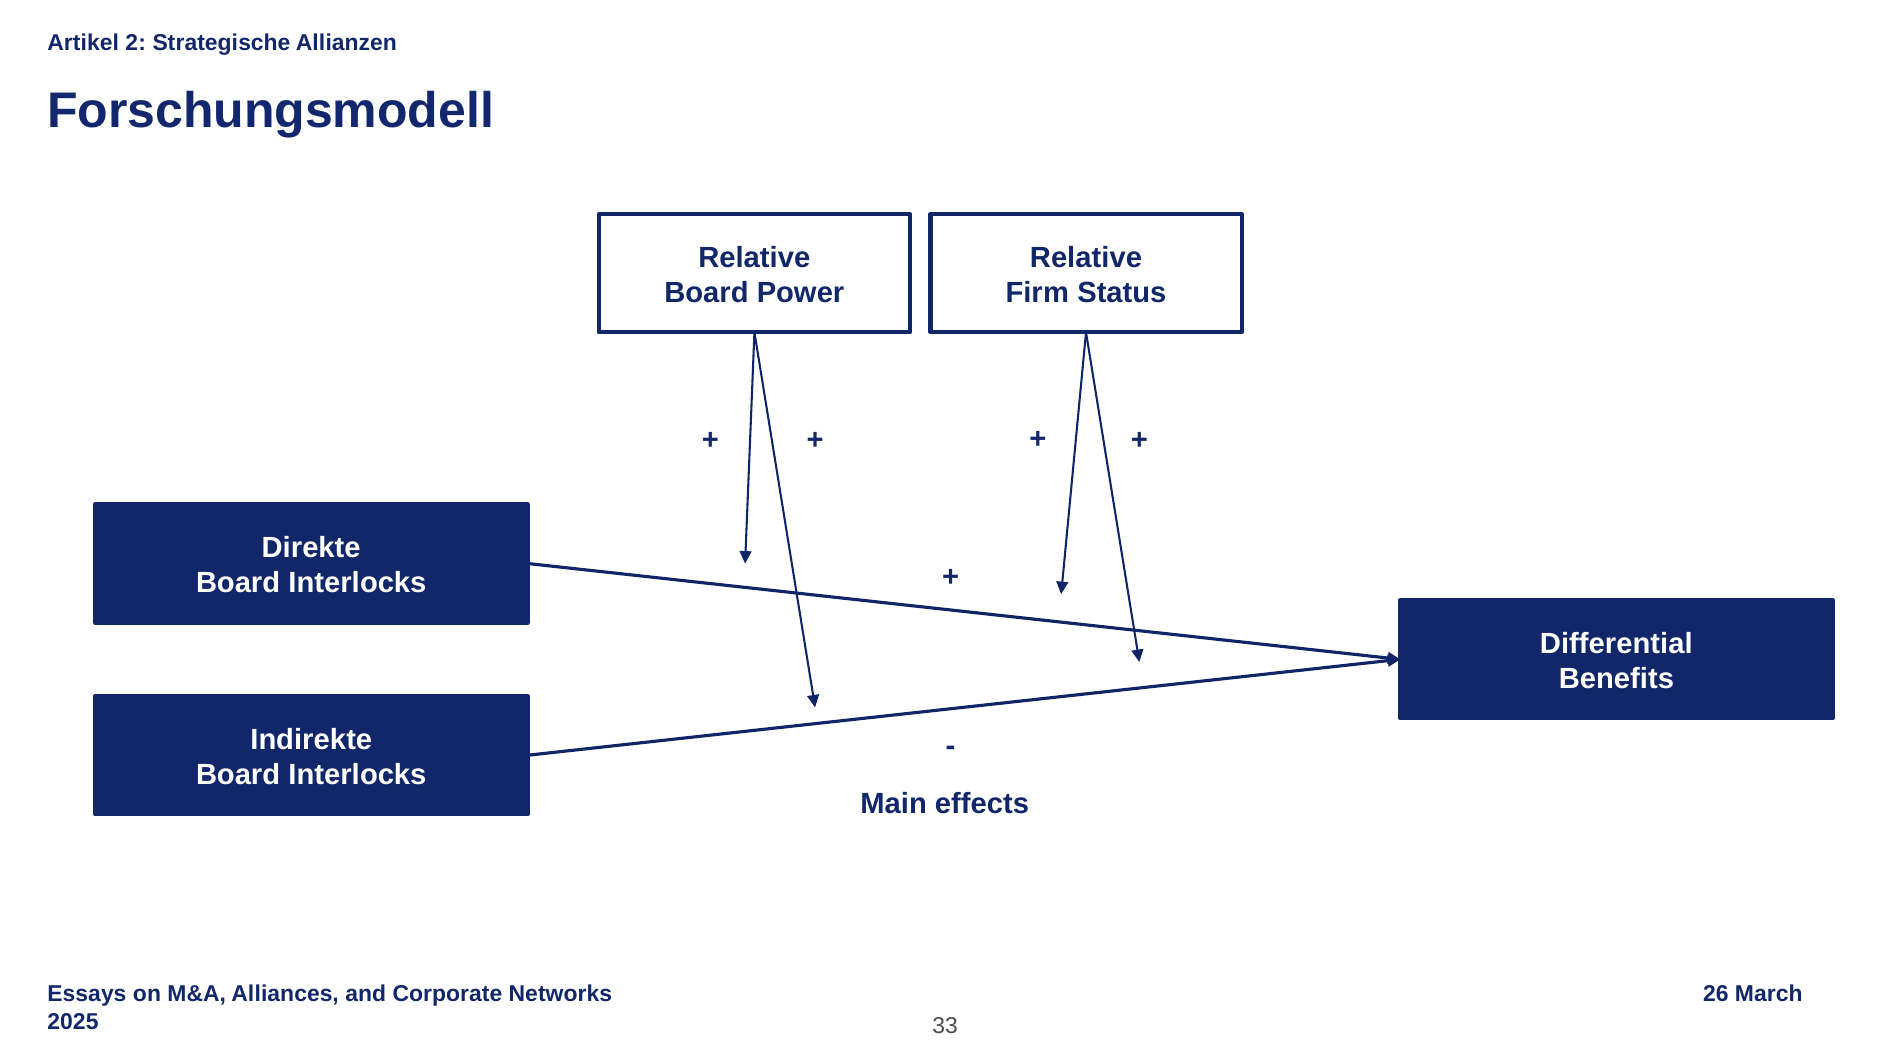

Artikel 2: Strategische Allianzen
Forschungsmodell
Relative
Board Power
+
+
Relative
Firm Status
+
+
Direkte
Board Interlocks
+
Differential
Benefits
Indirekte
Board Interlocks
-
Main effects